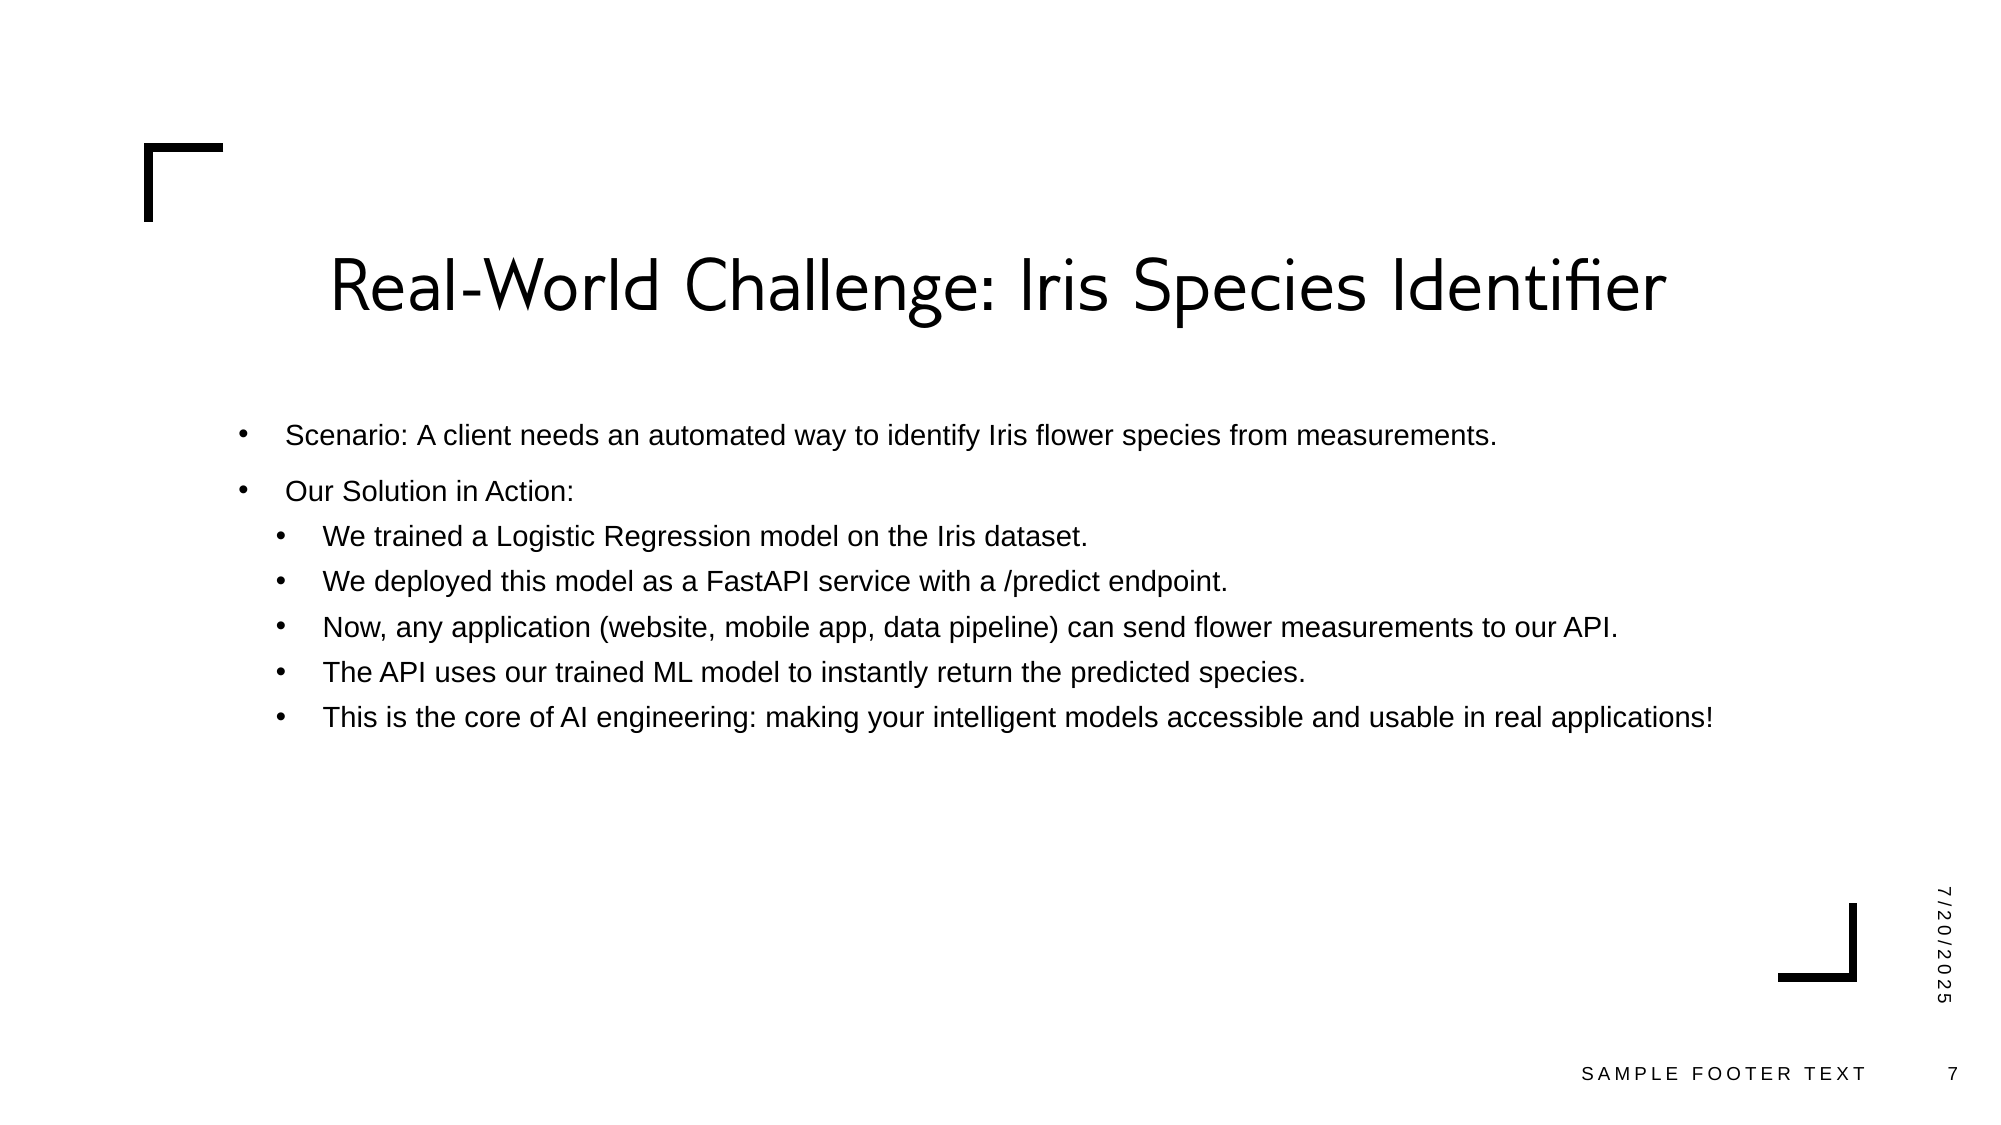

#
Real-World Challenge: Iris Species Identifier
Scenario: A client needs an automated way to identify Iris flower species from measurements.
Our Solution in Action:
We trained a Logistic Regression model on the Iris dataset.
We deployed this model as a FastAPI service with a /predict endpoint.
Now, any application (website, mobile app, data pipeline) can send flower measurements to our API.
The API uses our trained ML model to instantly return the predicted species.
This is the core of AI engineering: making your intelligent models accessible and usable in real applications!

7/20/2025
Sample Footer Text
7